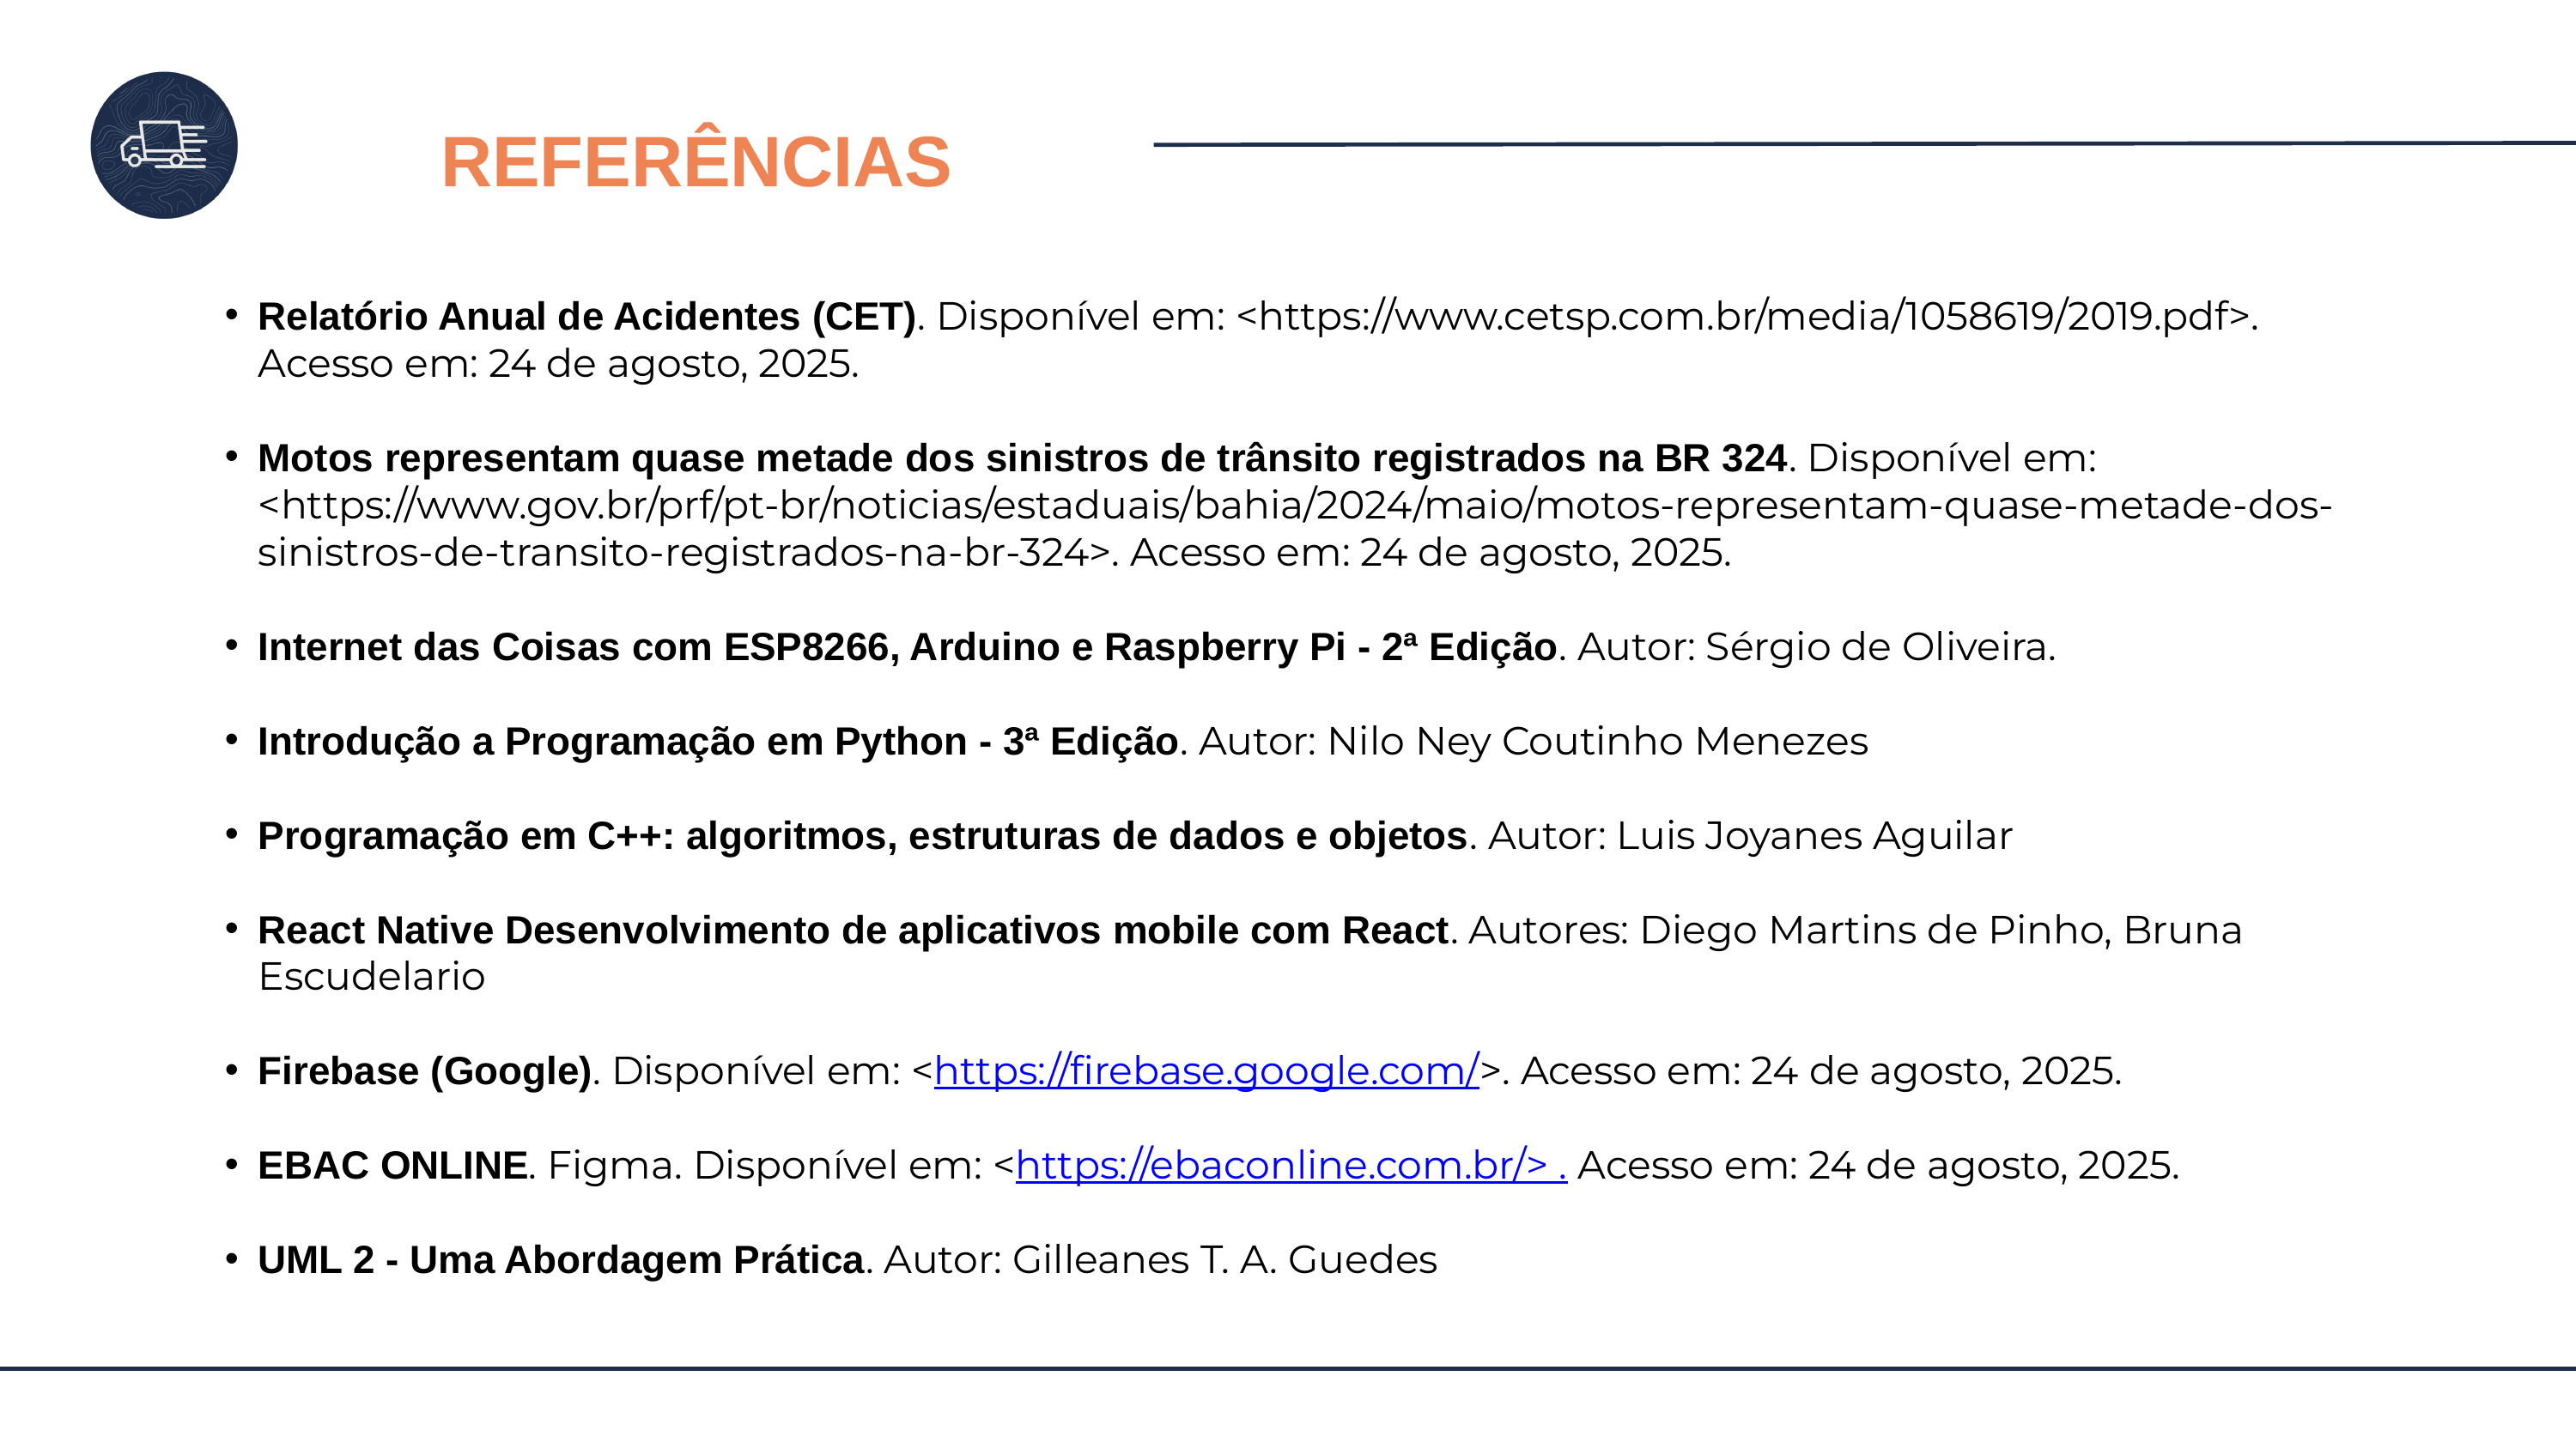

REFERÊNCIAS

Relatório Anual de Acidentes (CET). Disponível em: <https://www.cetsp.com.br/media/1058619/2019.pdf>. Acesso em: 24 de agosto, 2025.

Motos representam quase metade dos sinistros de trânsito registrados na BR 324. Disponível em: <https://www.gov.br/prf/pt-br/noticias/estaduais/bahia/2024/maio/motos-representam-quase-metade-dos-sinistros-de-transito-registrados-na-br-324>. Acesso em: 24 de agosto, 2025.

Internet das Coisas com ESP8266, Arduino e Raspberry Pi - 2ª Edição. Autor: Sérgio de Oliveira.

Introdução a Programação em Python - 3ª Edição. Autor: Nilo Ney Coutinho Menezes

Programação em C++: algoritmos, estruturas de dados e objetos. Autor: Luis Joyanes Aguilar

React Native Desenvolvimento de aplicativos mobile com React. Autores: Diego Martins de Pinho, Bruna Escudelario

Firebase (Google). Disponível em: <https://firebase.google.com/>. Acesso em: 24 de agosto, 2025.

EBAC ONLINE. Figma. Disponível em: <https://ebaconline.com.br/> . Acesso em: 24 de agosto, 2025.

UML 2 - Uma Abordagem Prática. Autor: Gilleanes T. A. Guedes